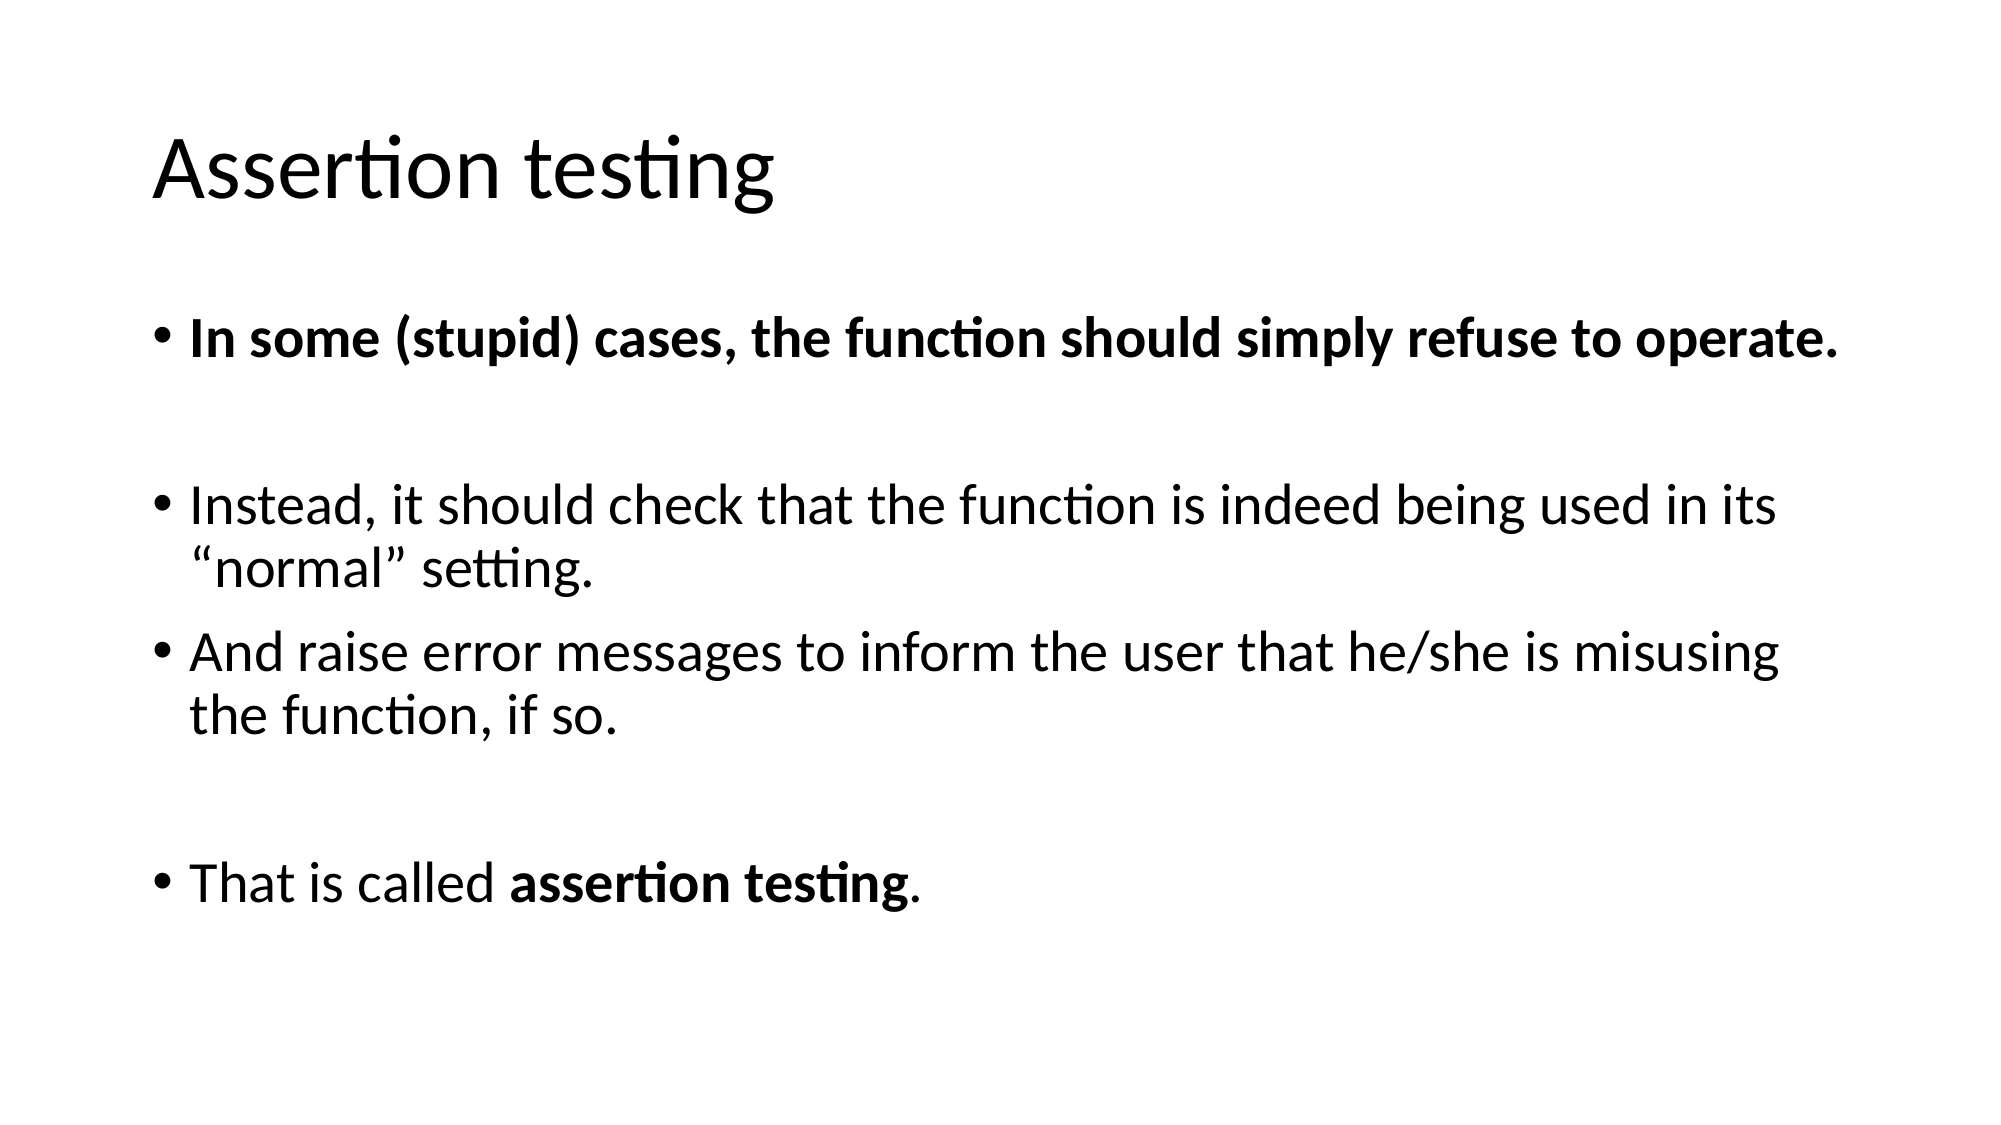

# Assertion testing
In some (stupid) cases, the function should simply refuse to operate.

Instead, it should check that the function is indeed being used in its “normal” setting.
And raise error messages to inform the user that he/she is misusing the function, if so.

That is called assertion testing.